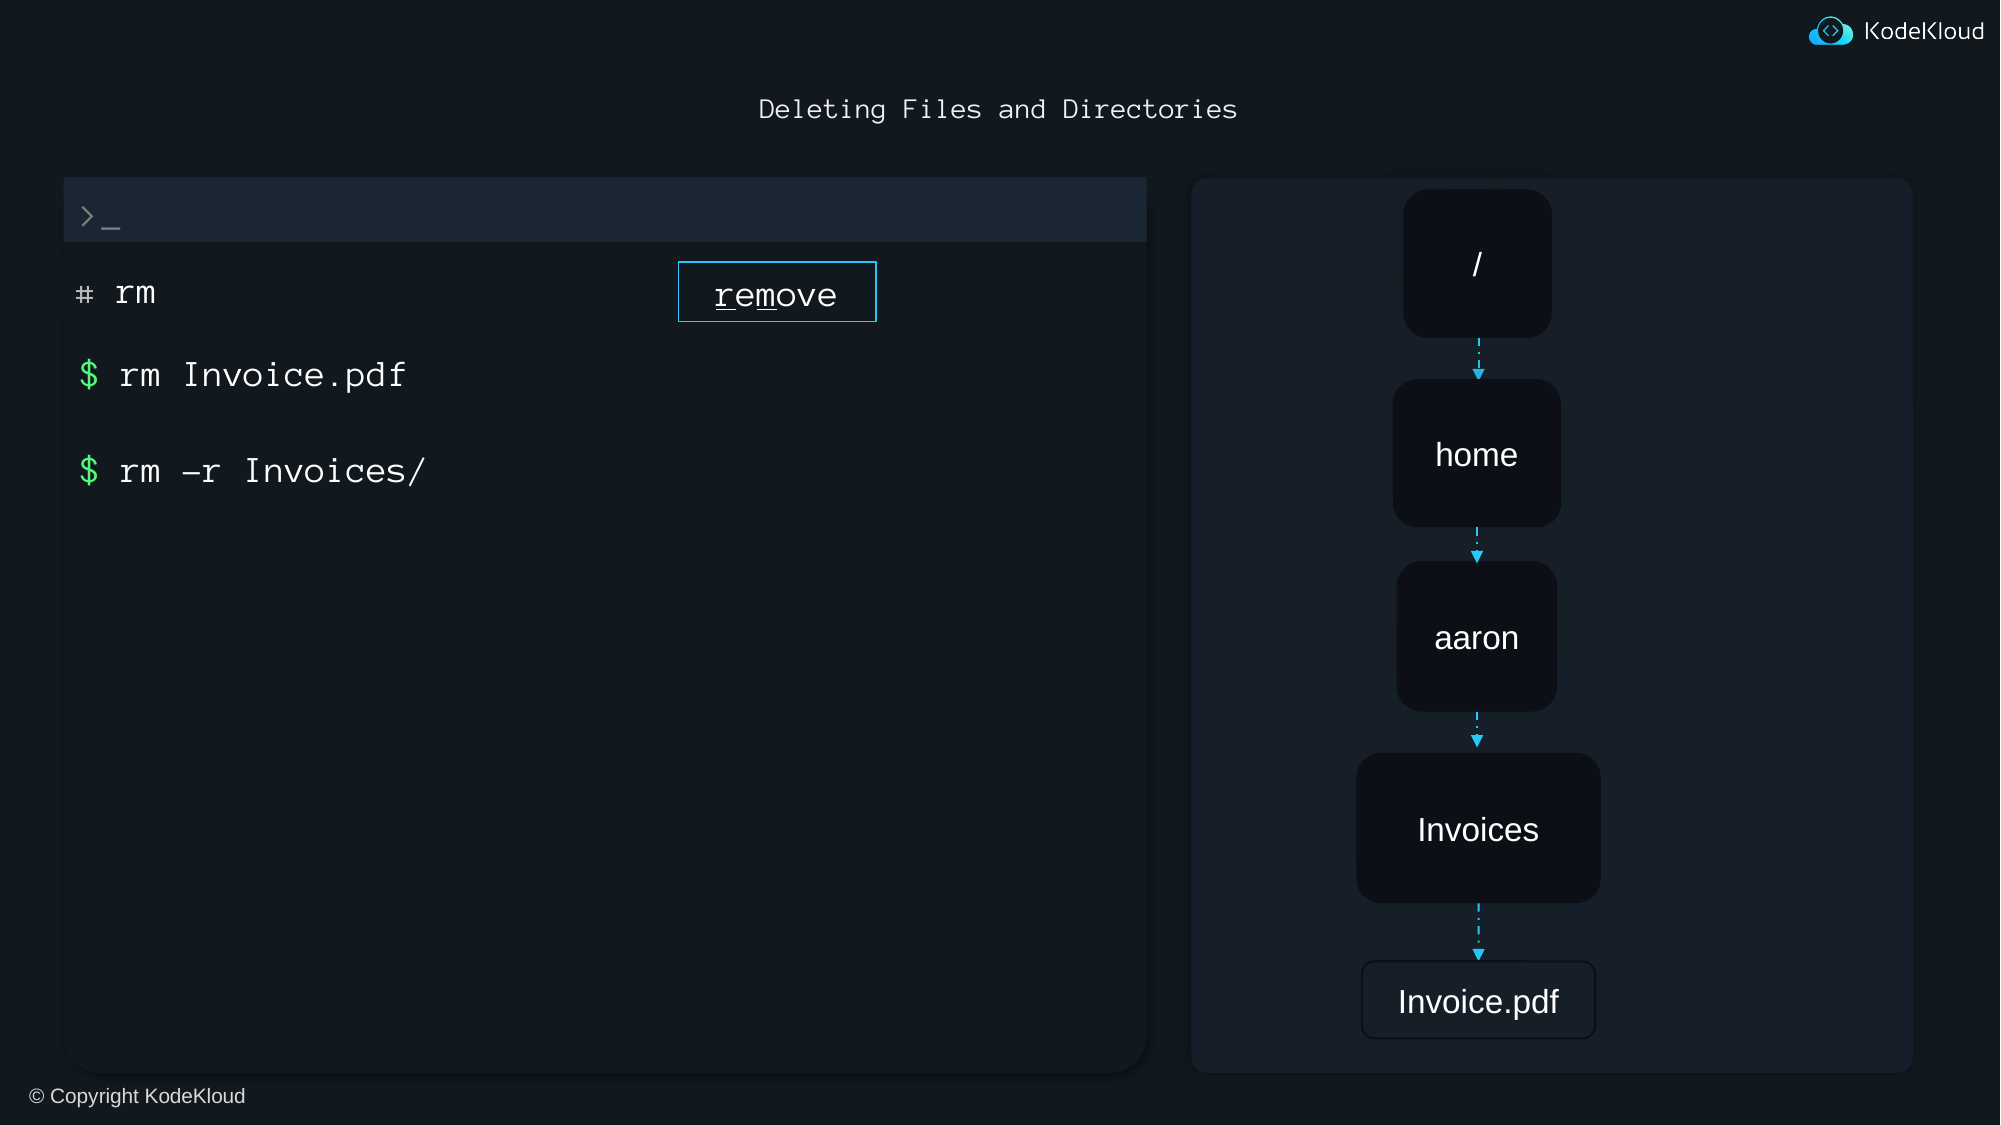

# Deleting Files and Directories
/
# rm
remove
$ rm Invoice.pdf
home
$ rm -r Invoices/
aaron
Invoices
Invoice.pdf